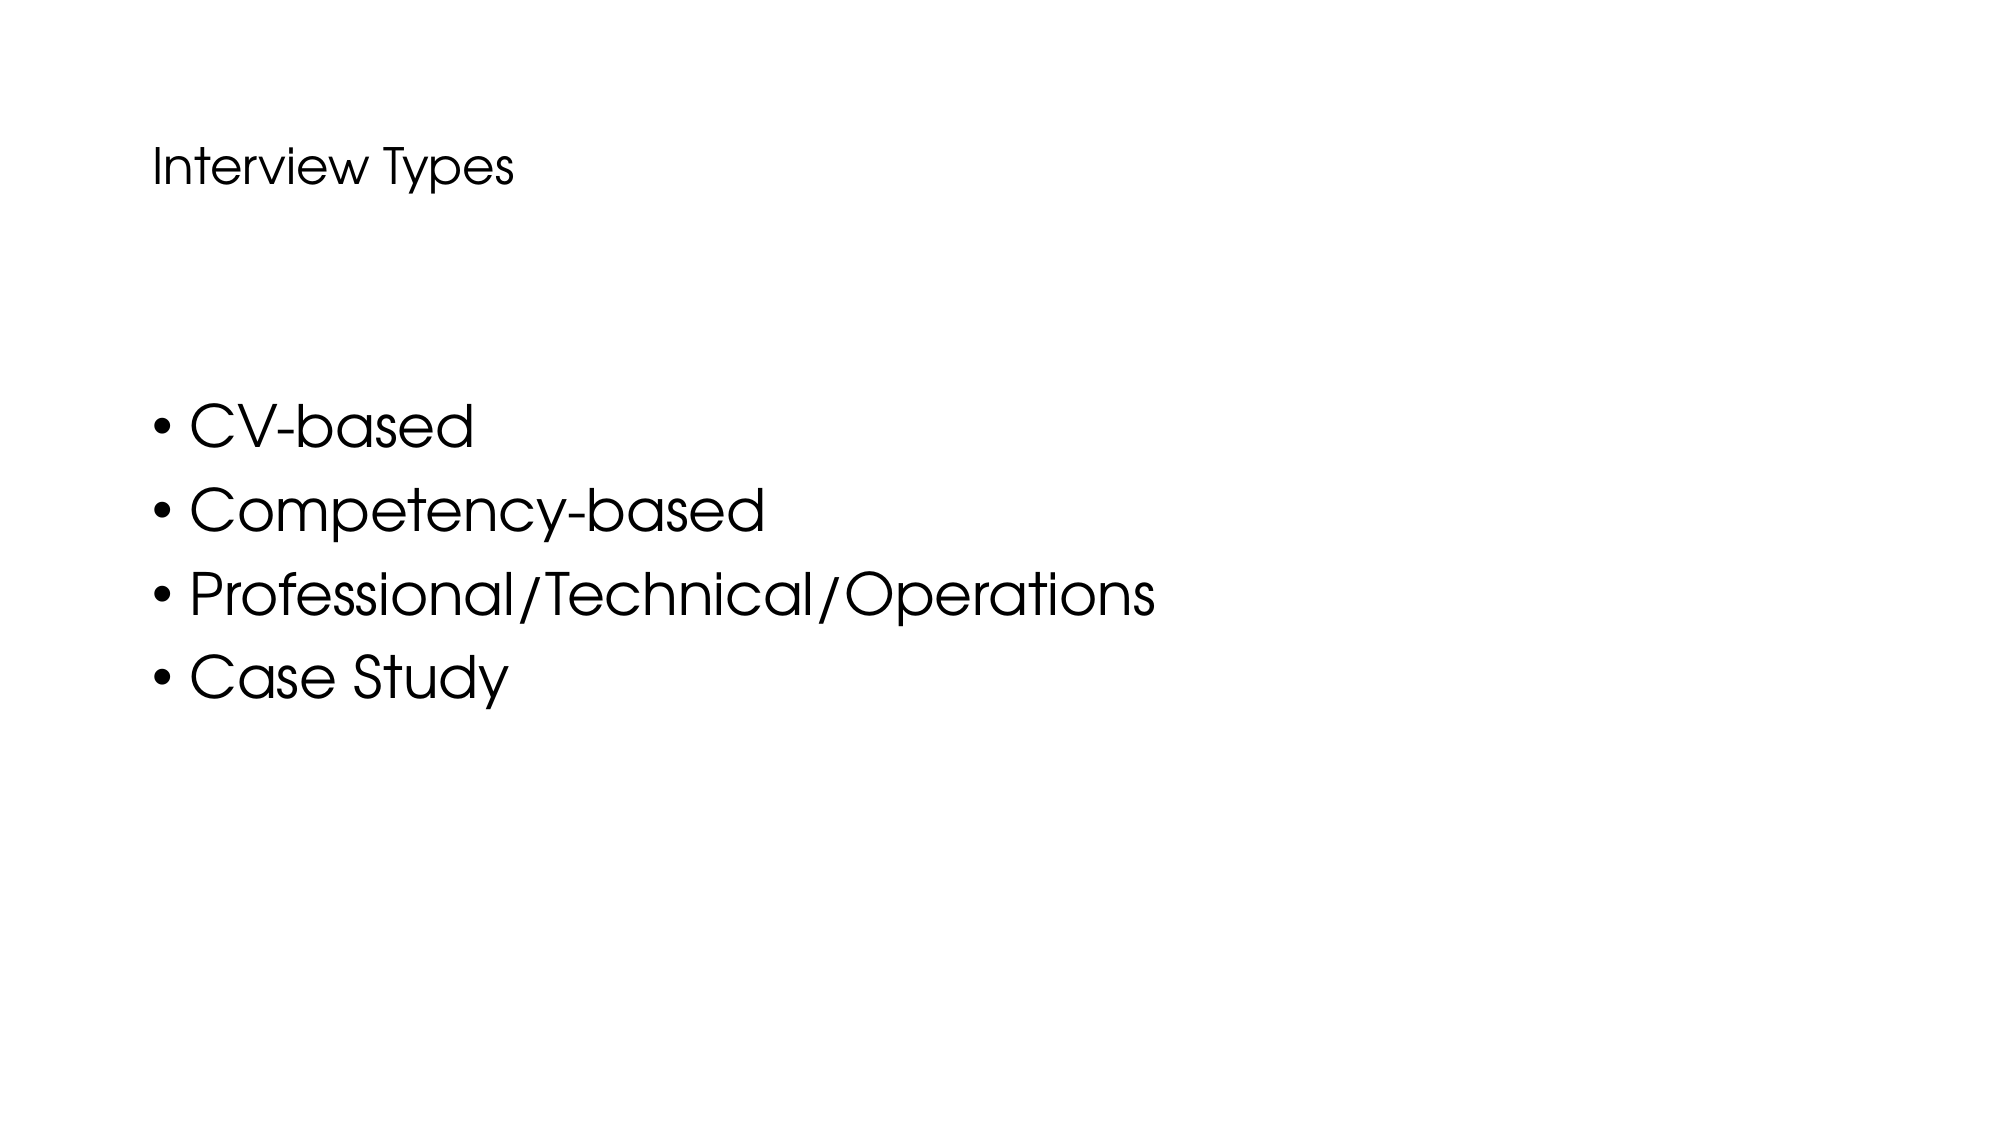

# Interview Types

CV-based
Competency-based
Professional/Technical/Operations
Case Study